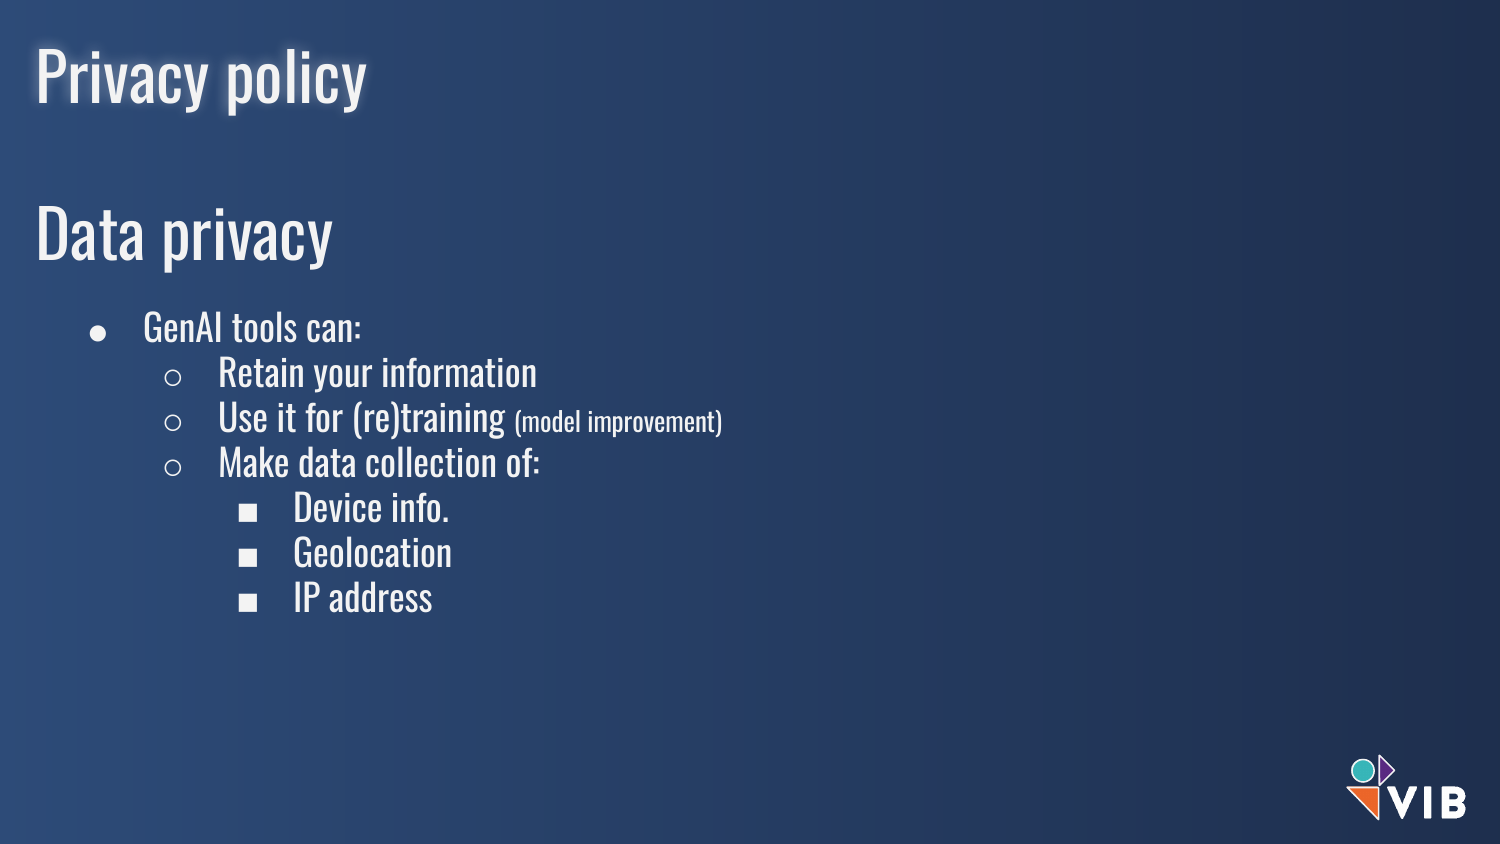

Privacy policy
Data privacy
GenAI tools can:
Retain your information
Use it for (re)training (model improvement)
Make data collection of:
Device info.
Geolocation
IP address